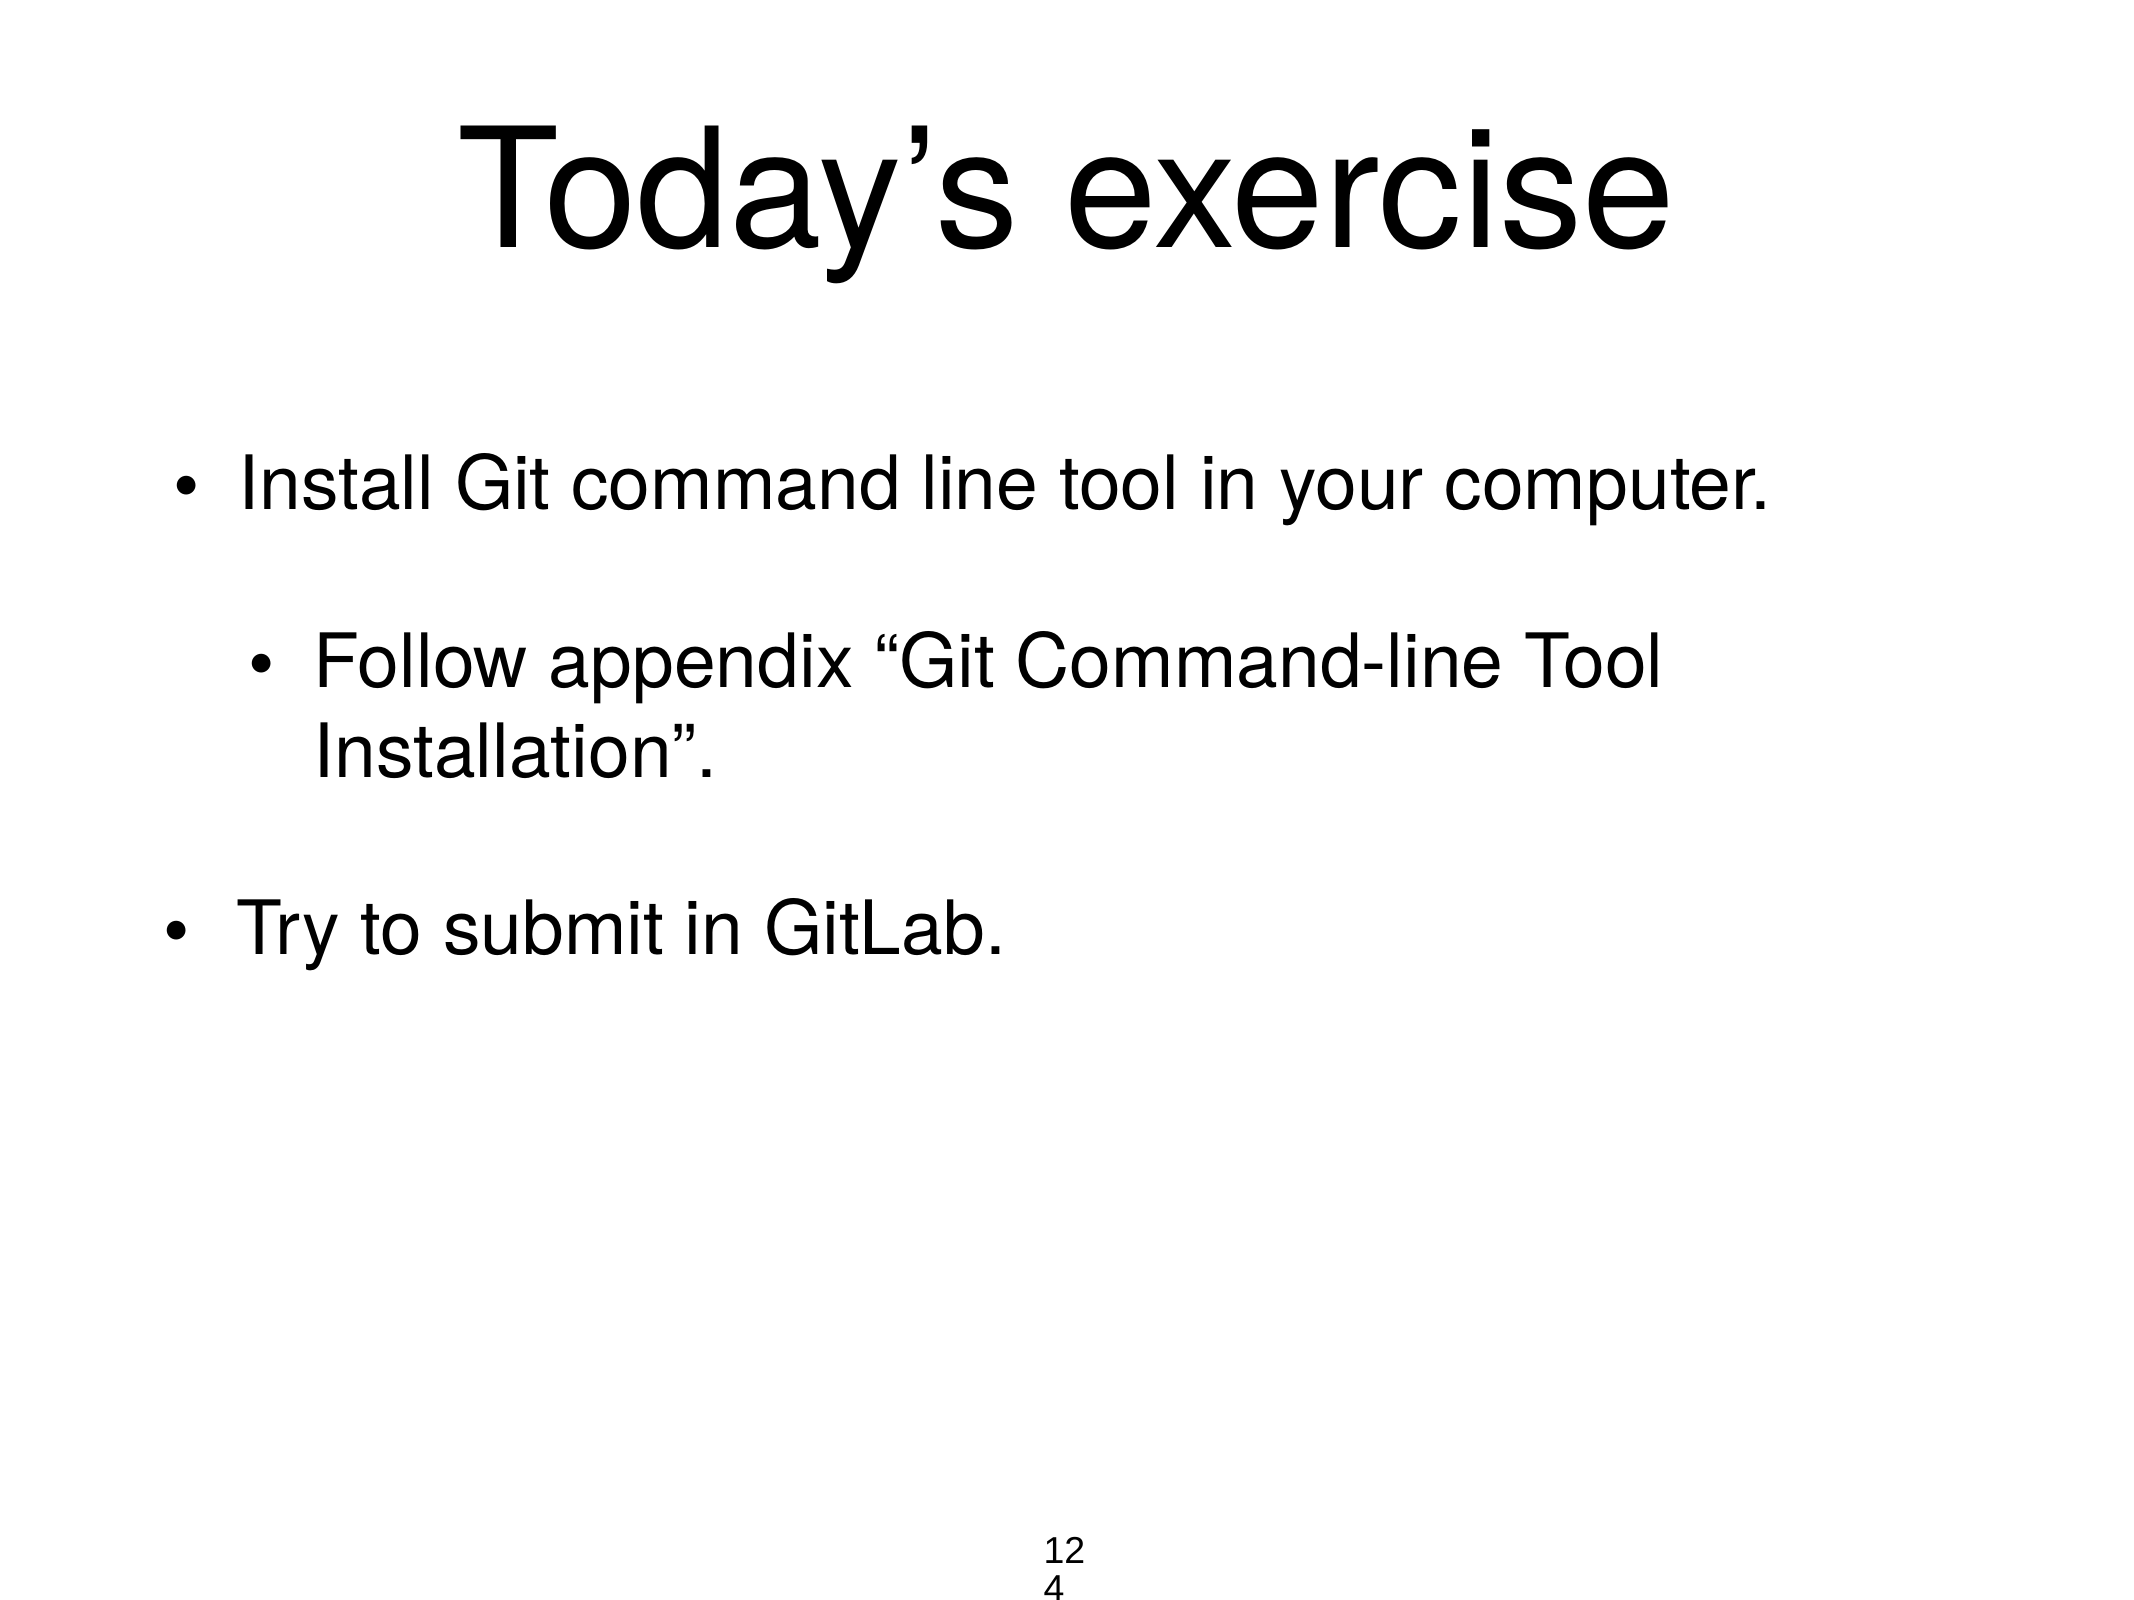

Today’s exercise
Install Git command line tool in your computer.
Follow appendix “Git Command-line Tool Installation”.
Try to submit in GitLab.

124